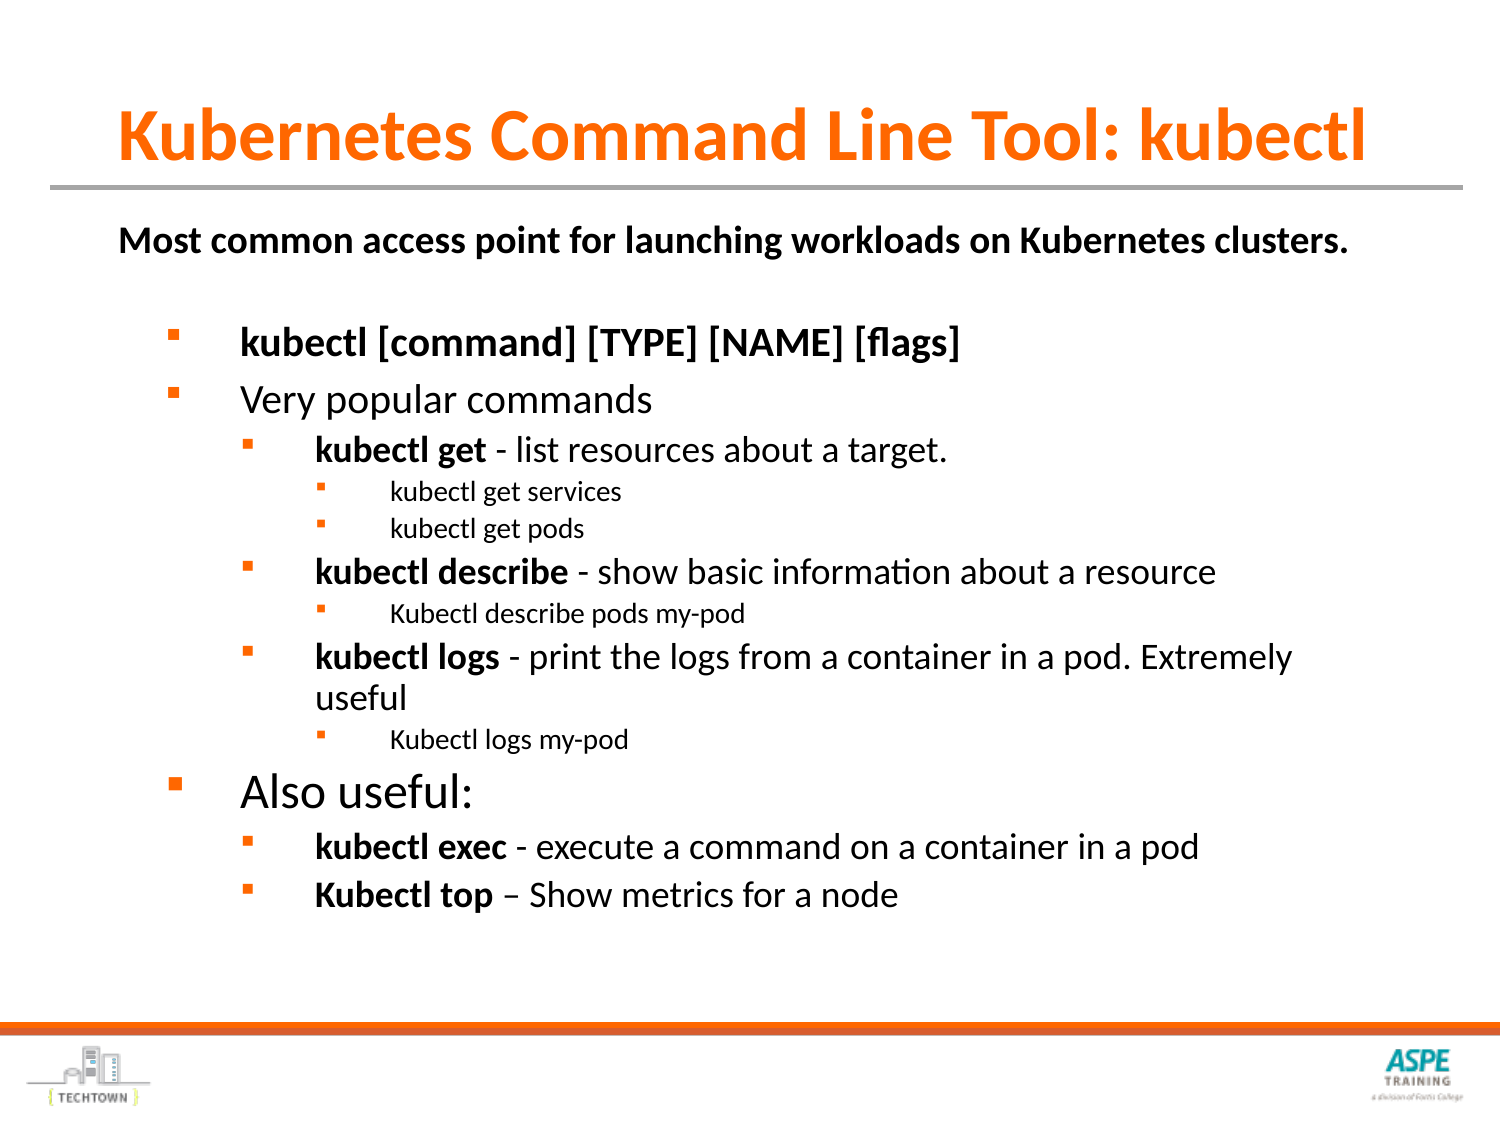

# Kubernetes Command Line Tool: kubectl
Most common access point for launching workloads on Kubernetes clusters.
kubectl [command] [TYPE] [NAME] [flags]
Very popular commands
kubectl get - list resources about a target.
kubectl get services
kubectl get pods
kubectl describe - show basic information about a resource
Kubectl describe pods my-pod
kubectl logs - print the logs from a container in a pod. Extremely useful
Kubectl logs my-pod
Also useful:
kubectl exec - execute a command on a container in a pod
Kubectl top – Show metrics for a node